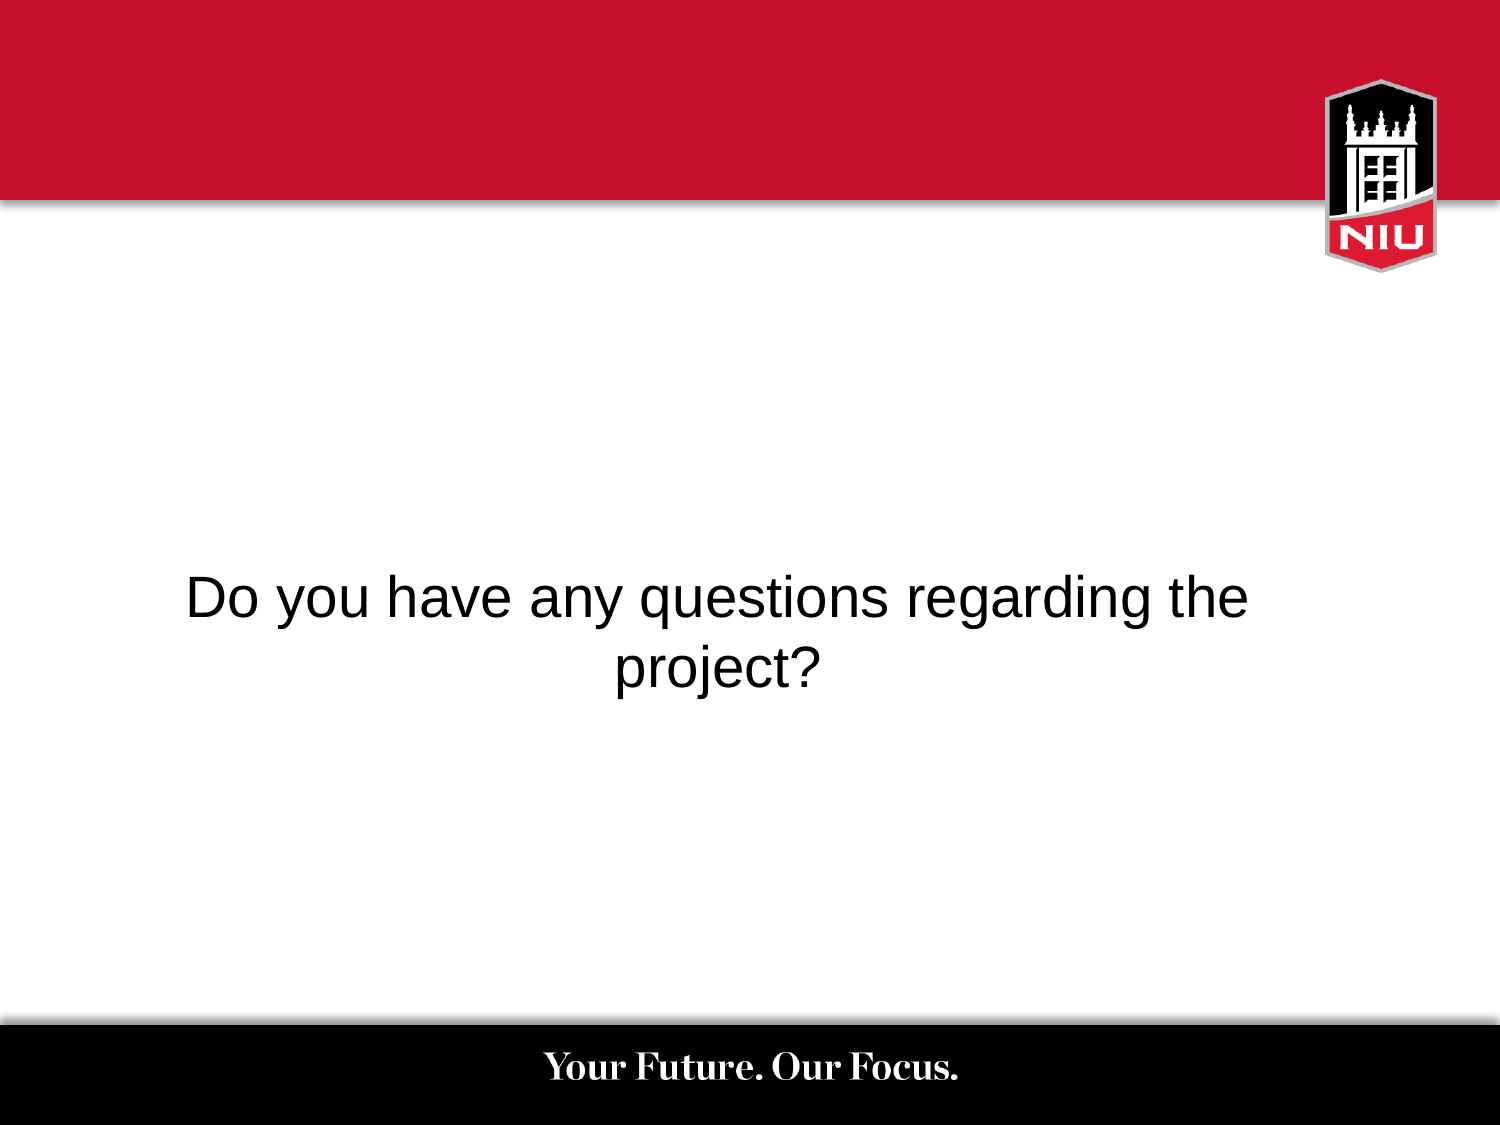

Do you have any questions regarding the project?